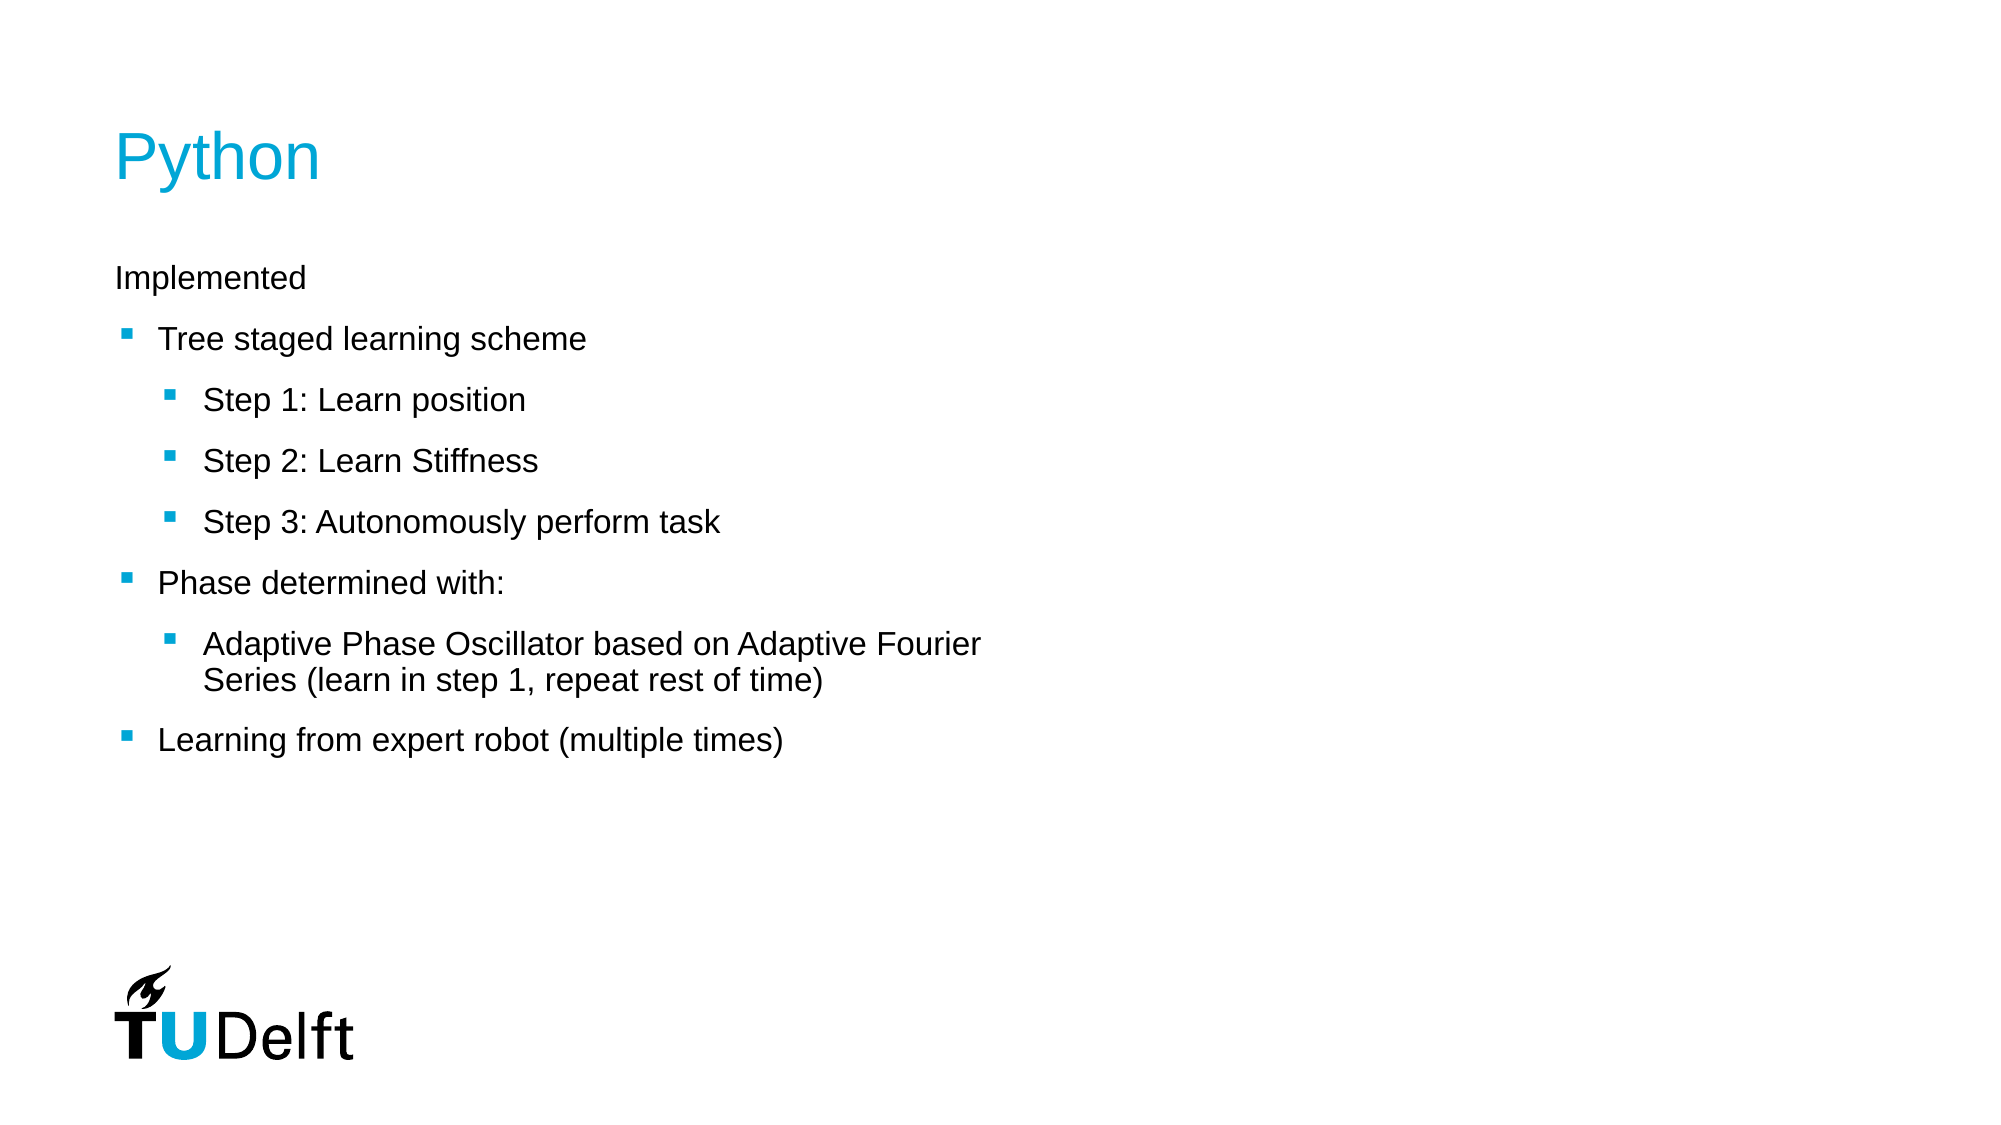

# Python
Implemented
Tree staged learning scheme
Step 1: Learn position
Step 2: Learn Stiffness
Step 3: Autonomously perform task
Phase determined with:
Adaptive Phase Oscillator based on Adaptive Fourier Series (learn in step 1, repeat rest of time)
Learning from expert robot (multiple times)